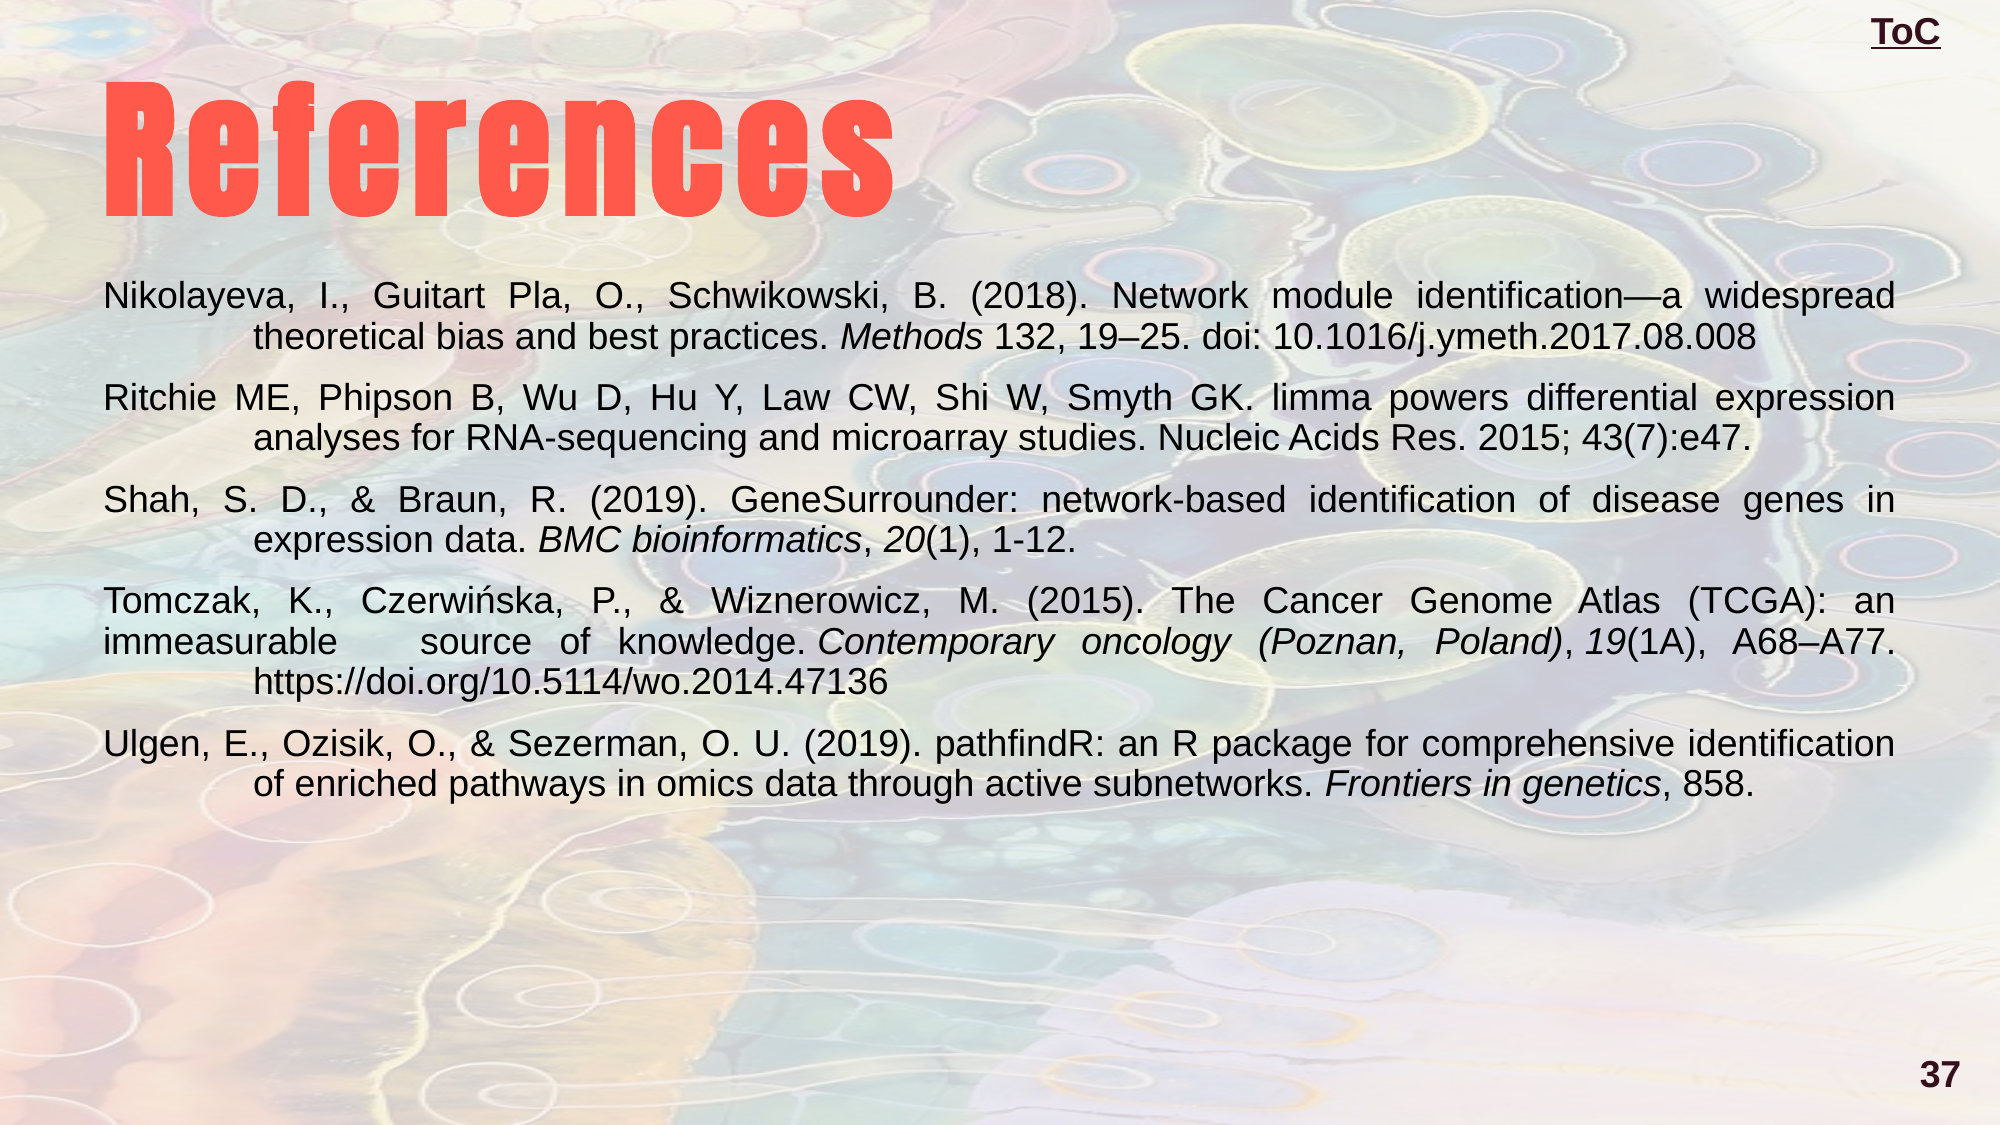

ToC
References

Nikolayeva, I., Guitart Pla, O., Schwikowski, B. (2018). Network module identification—a widespread 	theoretical bias and best practices. Methods 132, 19–25. doi: 10.1016/j.ymeth.2017.08.008
Ritchie ME, Phipson B, Wu D, Hu Y, Law CW, Shi W, Smyth GK. limma powers differential expression 	analyses for RNA-sequencing and microarray studies. Nucleic Acids Res. 2015; 43(7):e47.
Shah, S. D., & Braun, R. (2019). GeneSurrounder: network-based identification of disease genes in 	expression data. BMC bioinformatics, 20(1), 1-12.
Tomczak, K., Czerwińska, P., & Wiznerowicz, M. (2015). The Cancer Genome Atlas (TCGA): an immeasurable 	source of knowledge. Contemporary oncology (Poznan, Poland), 19(1A), A68–A77. 	https://doi.org/10.5114/wo.2014.47136
Ulgen, E., Ozisik, O., & Sezerman, O. U. (2019). pathfindR: an R package for comprehensive identification 	of enriched pathways in omics data through active subnetworks. Frontiers in genetics, 858.
37